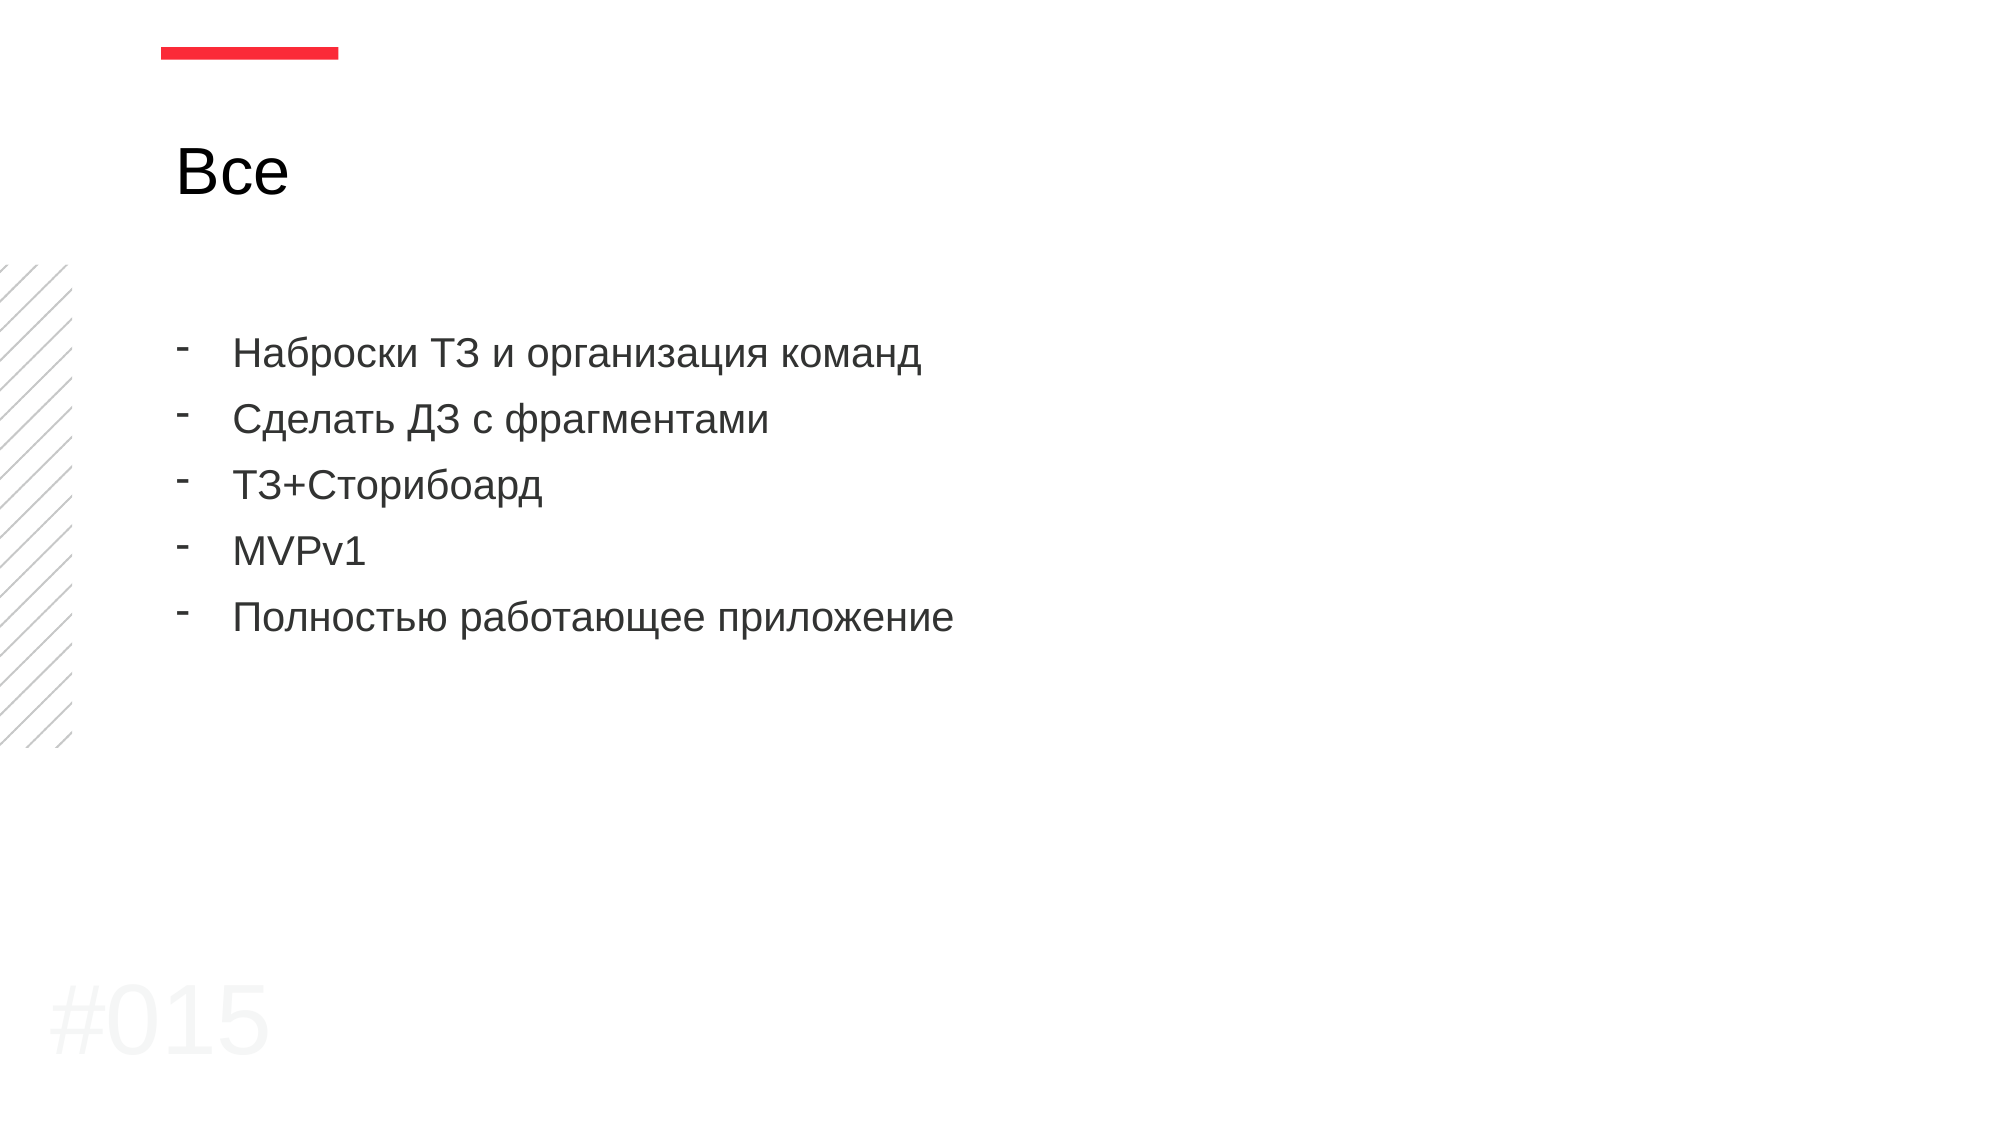

Все
Наброски ТЗ и организация команд
Сделать ДЗ с фрагментами
ТЗ+Сторибоард
MVPv1
Полностью работающее приложение
#015